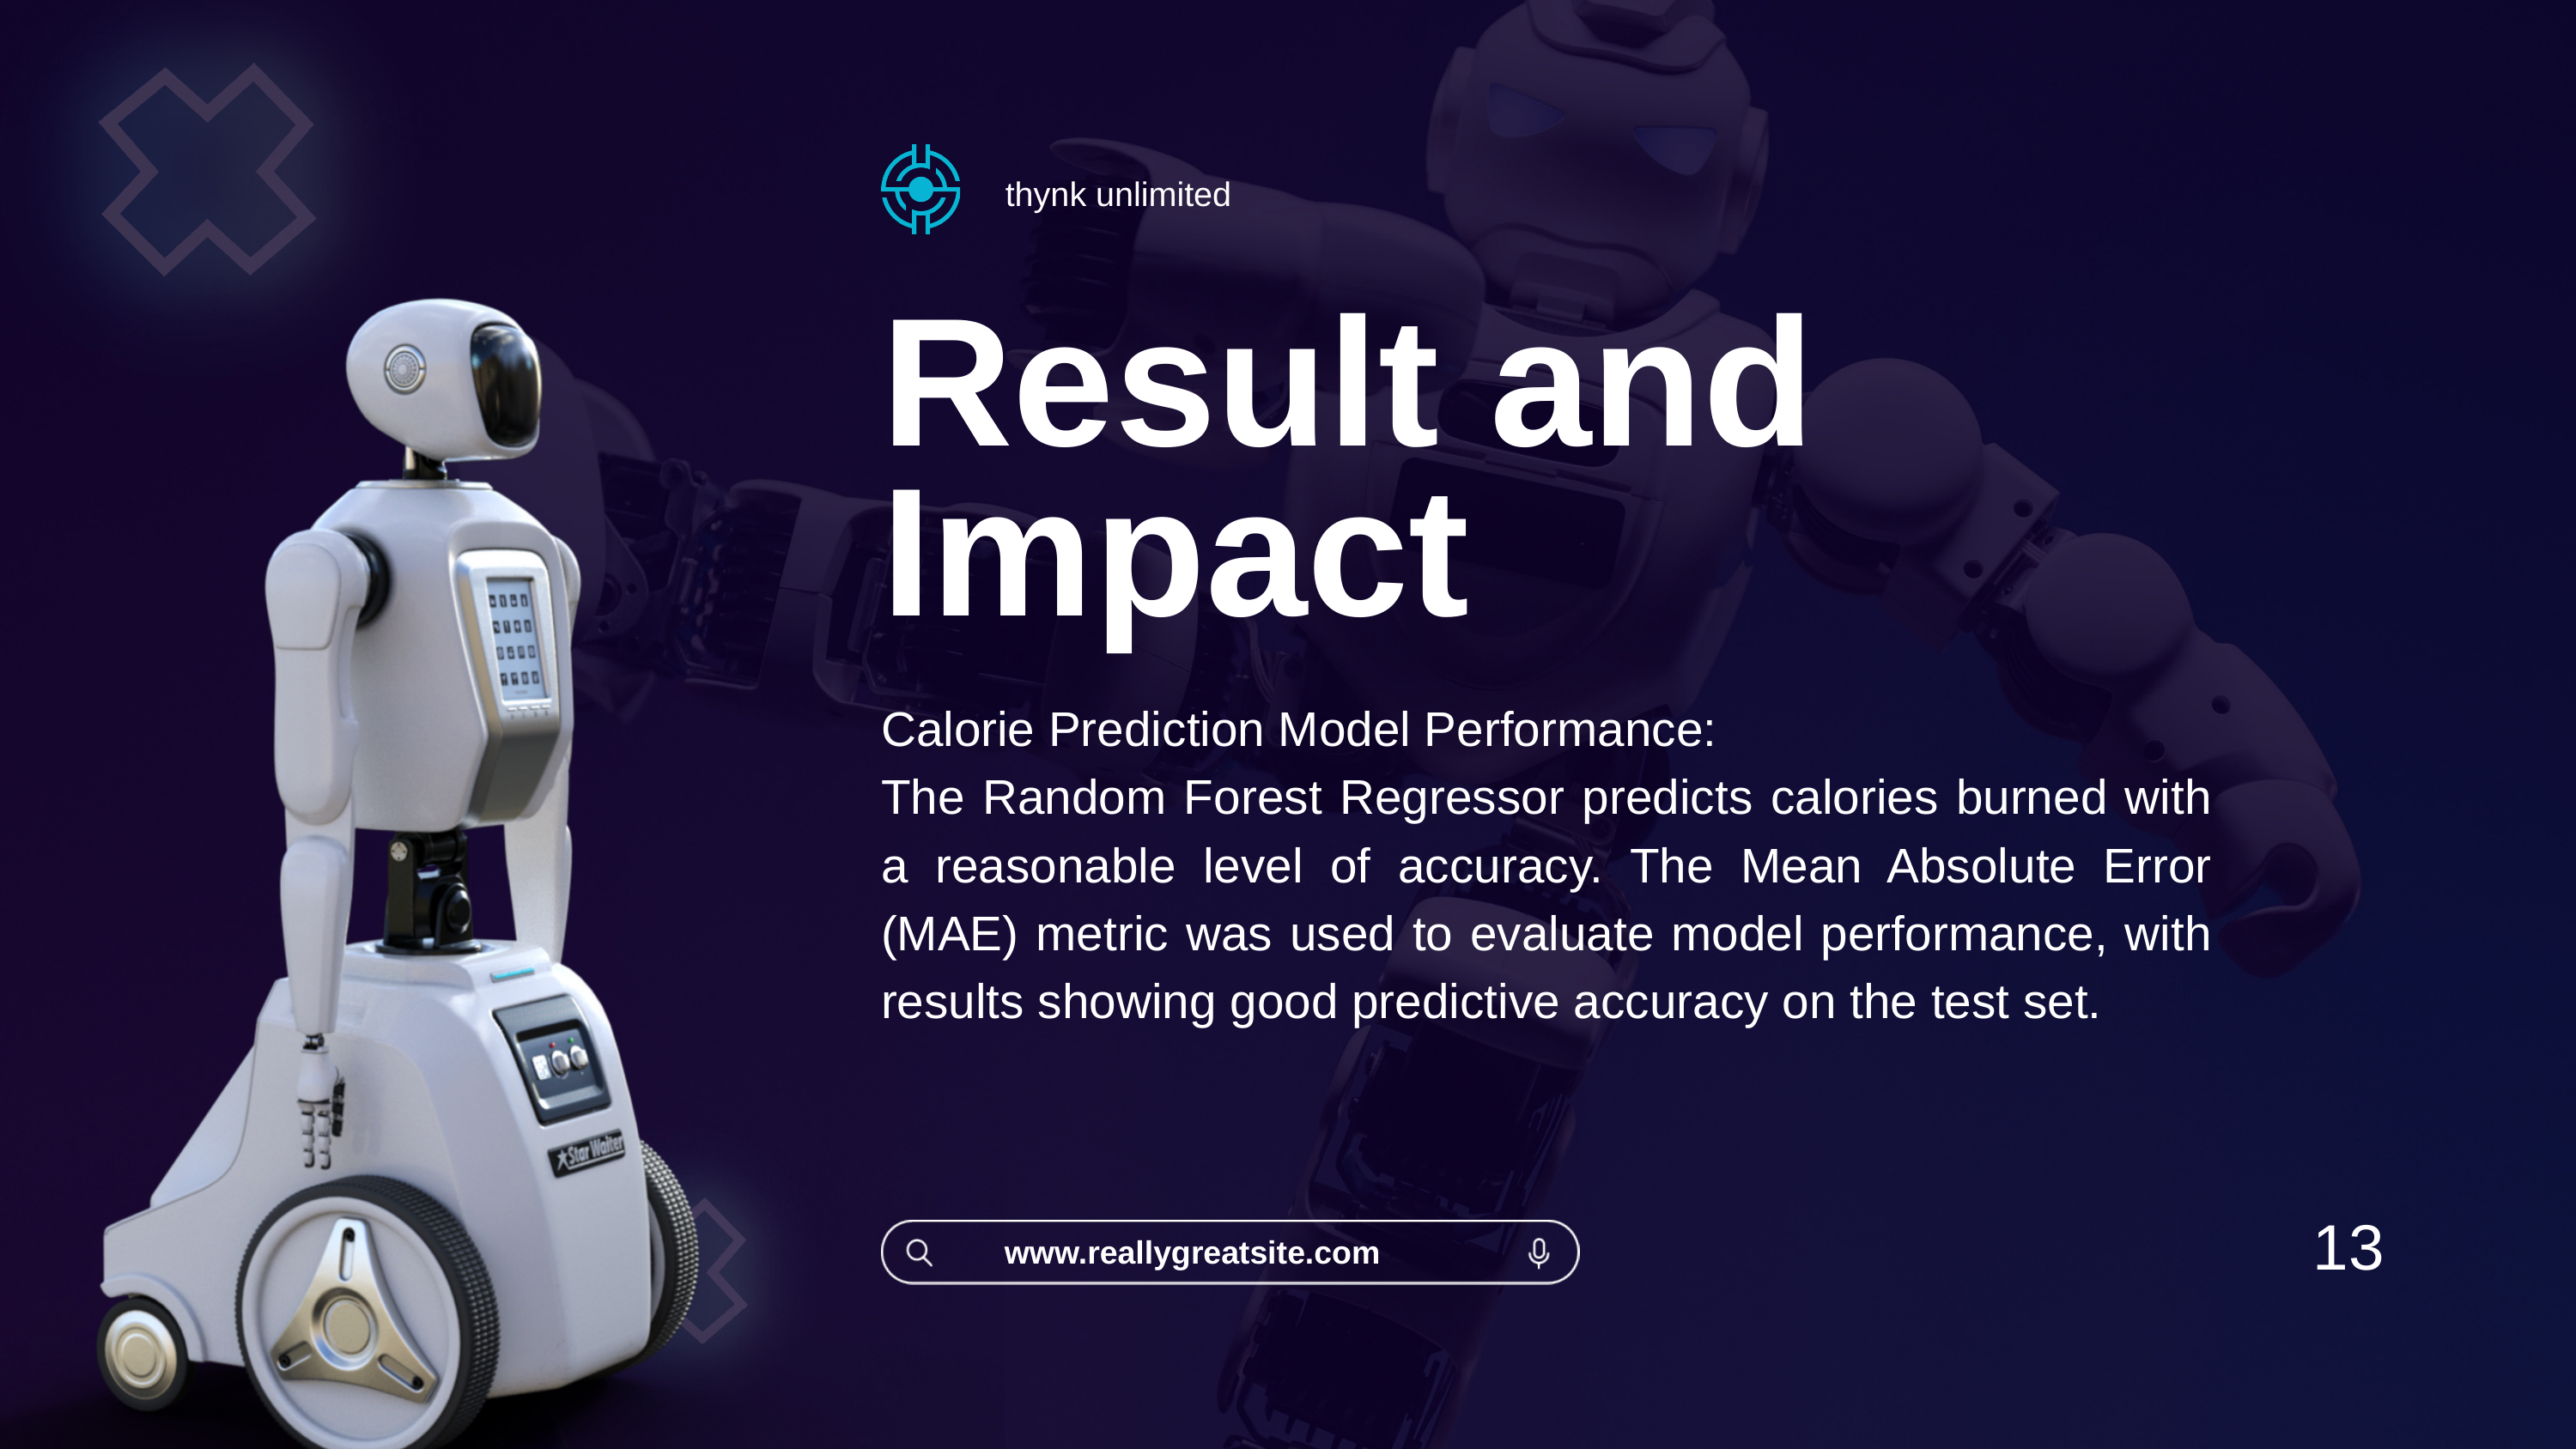

thynk unlimited

Result and Impact
Calorie Prediction Model Performance:
The Random Forest Regressor predicts calories burned with a reasonable level of accuracy. The Mean Absolute Error (MAE) metric was used to evaluate model performance, with results showing good predictive accuracy on the test set.

13

www.reallygreatsite.com